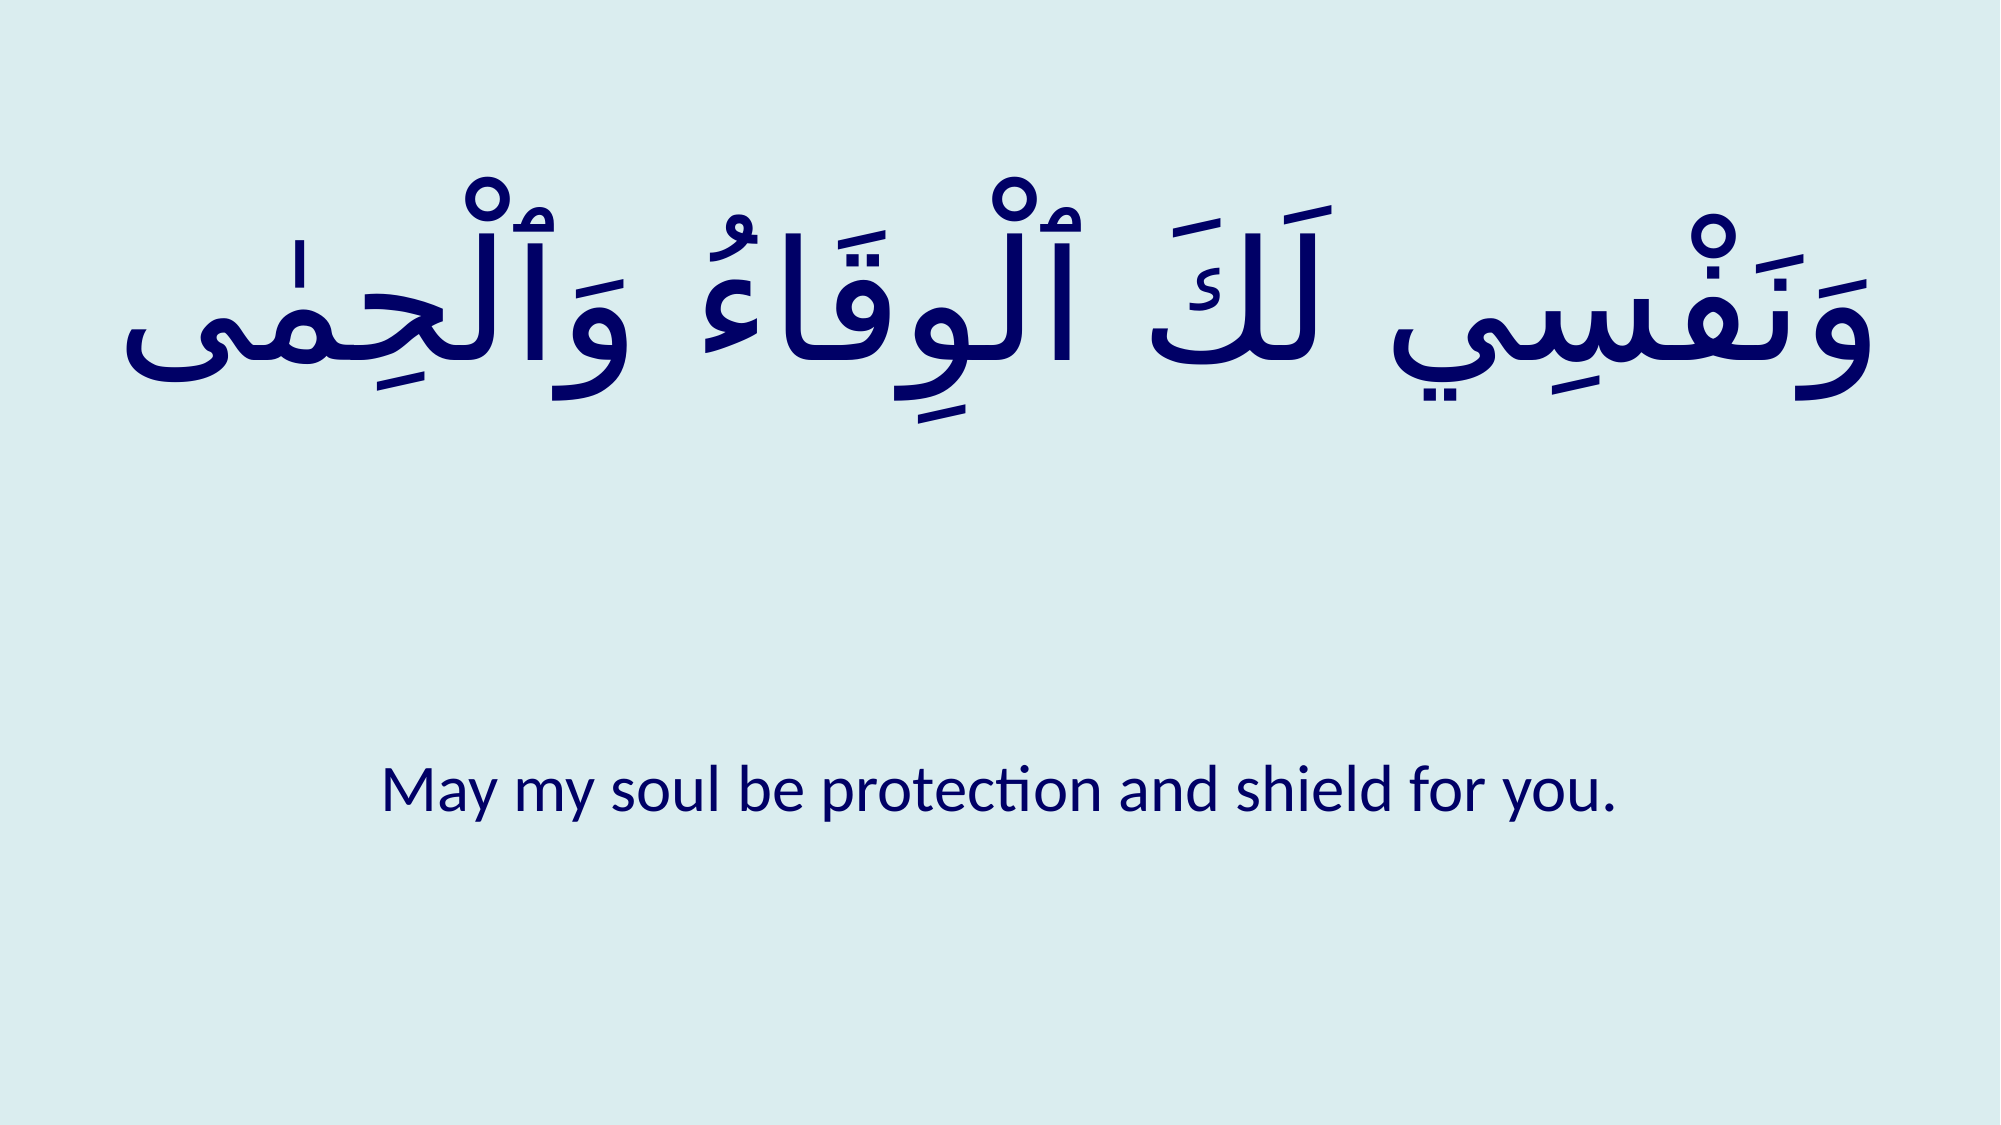

# وَنَفْسِي لَكَ ٱلْوِقَاءُ وَٱلْحِمٰى
May my soul be protection and shield for you.